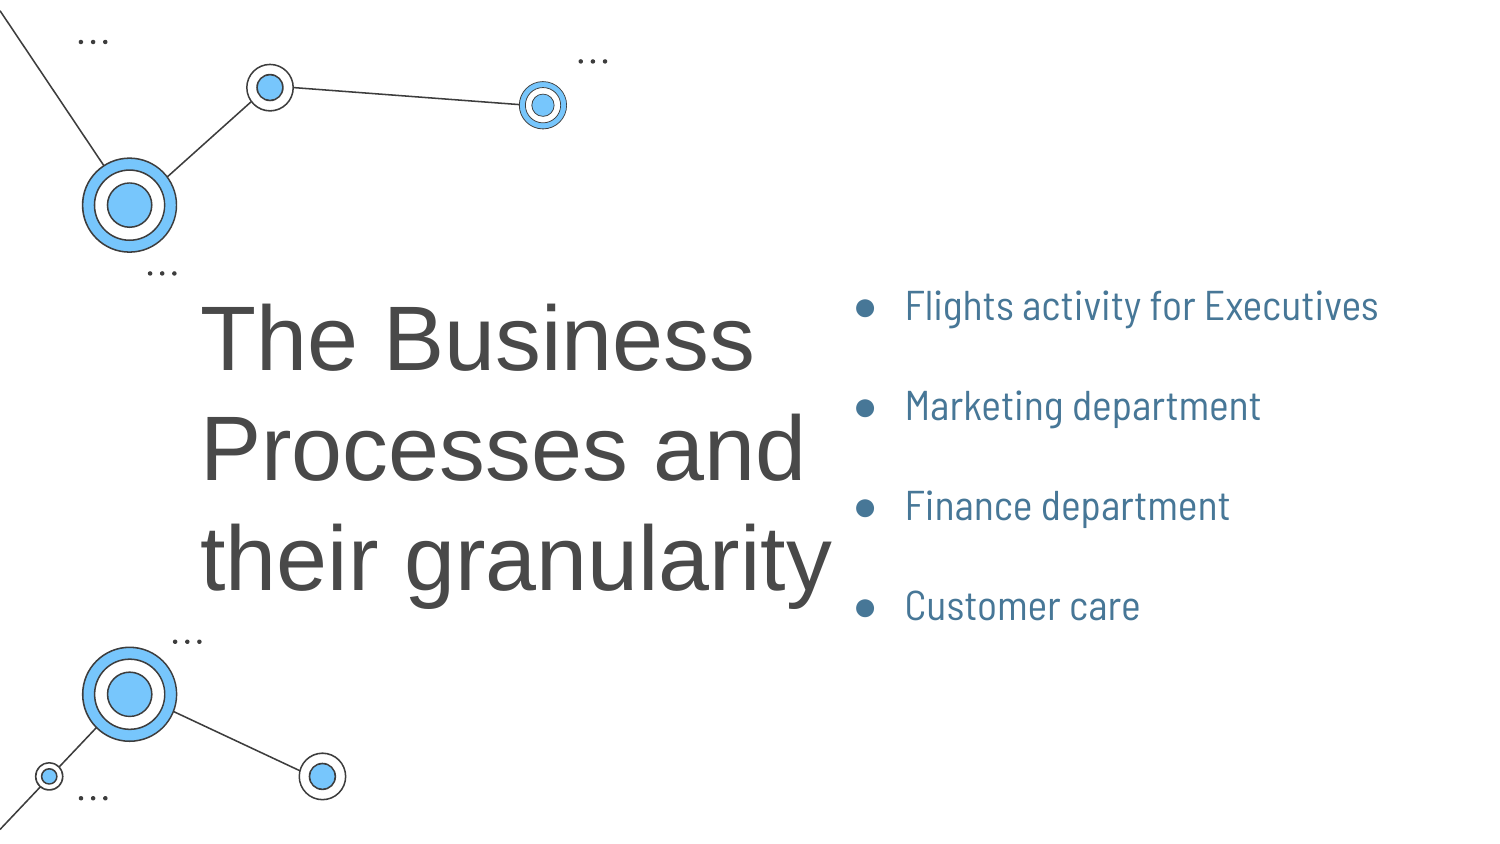

Flights activity for Executives

Marketing department

Finance department

Customer care
# The Business Processes and their granularity